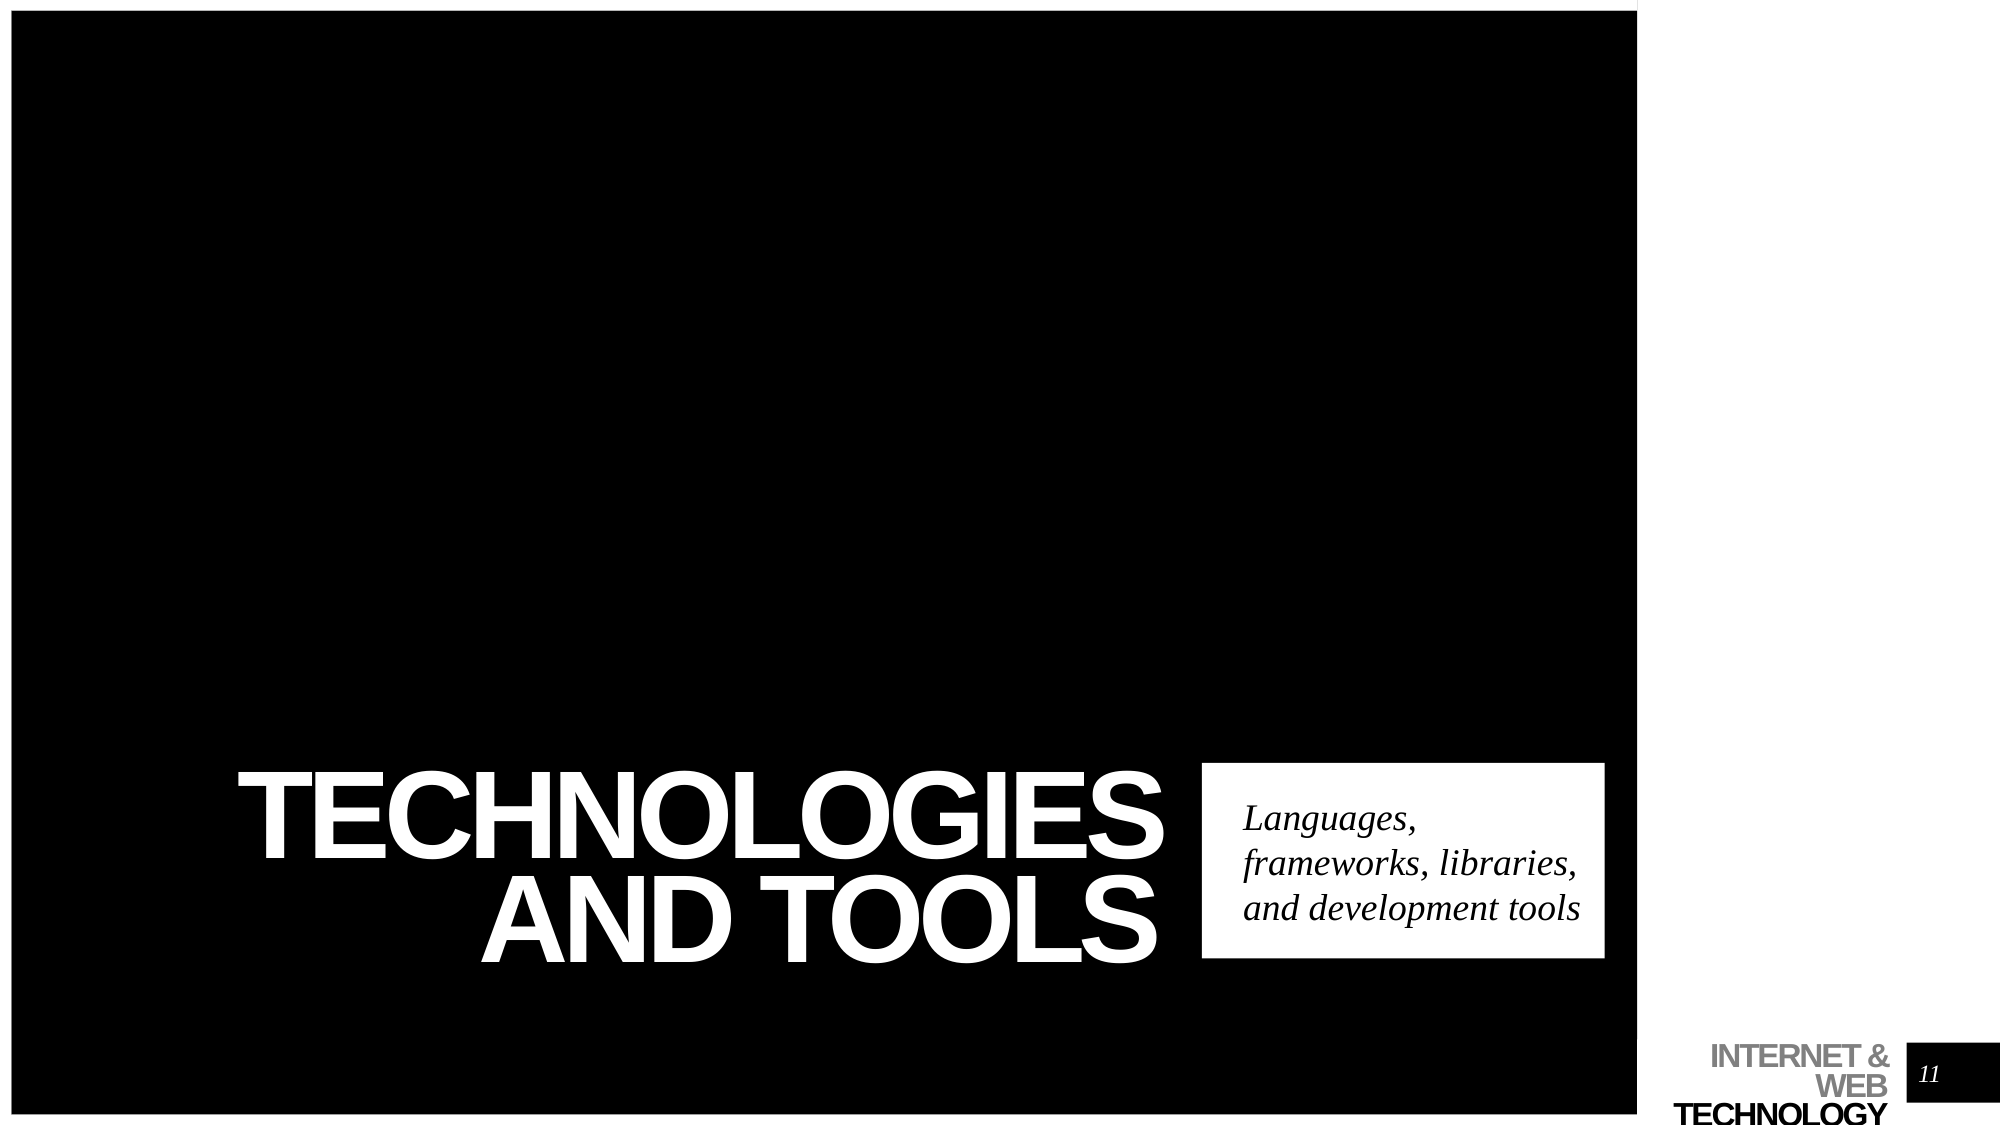

# TECHNOLOGIES AND TOOLS
Languages, frameworks, libraries, and development tools
INTERNET & WEB
 TECHNOLOGY
11